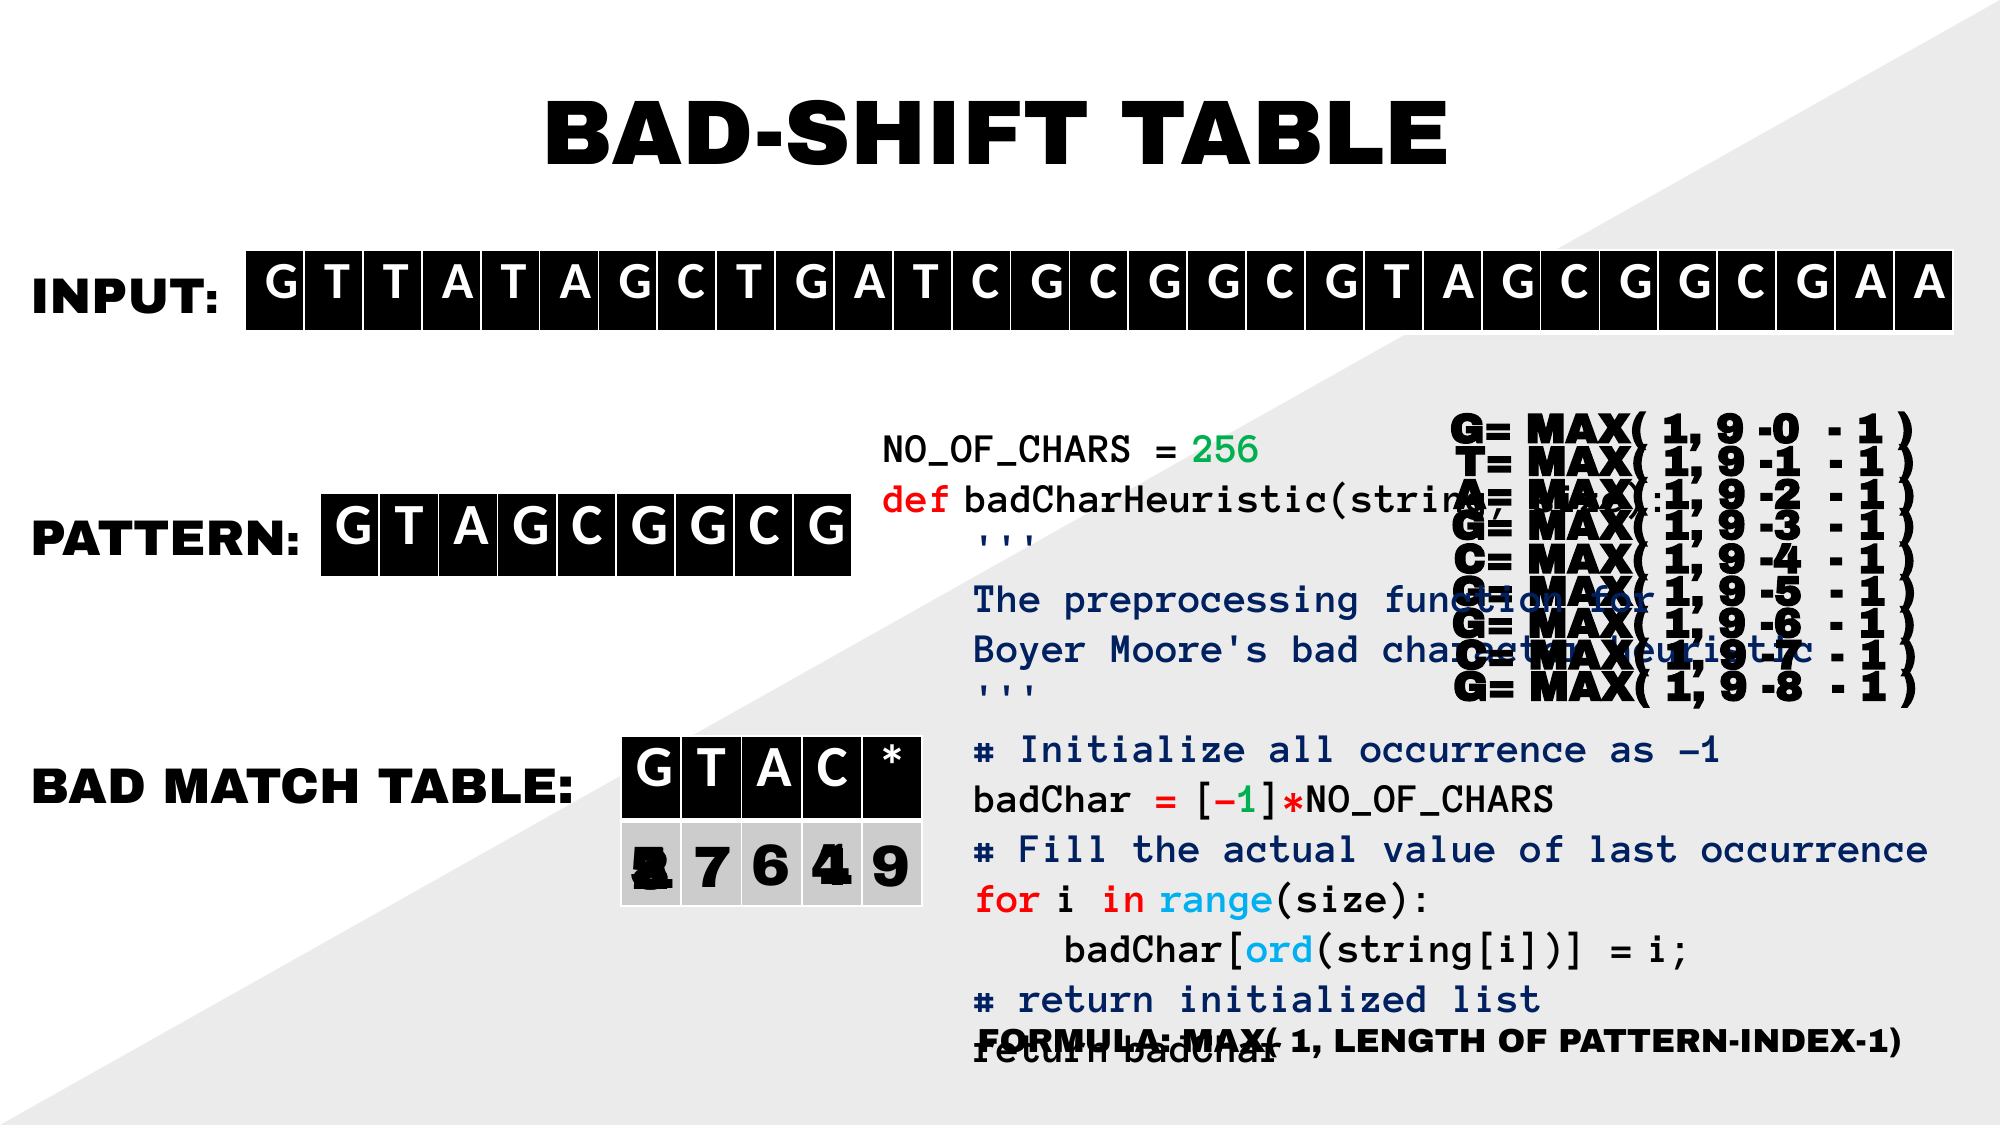

BAD-SHIFT TABLE
| G | T | T | A | T | A | G | C | T | G | A | T | C | G | C | G | G | C | G | T | A | G | C | G | G | C | G | A | A |
| --- | --- | --- | --- | --- | --- | --- | --- | --- | --- | --- | --- | --- | --- | --- | --- | --- | --- | --- | --- | --- | --- | --- | --- | --- | --- | --- | --- | --- |
INPUT:
G= MAX( 1, 9 -0  - 1 )
NO_OF_CHARS = 256
def badCharHeuristic(string, size):
    '''
    The preprocessing function for
    Boyer Moore's bad character heuristic
    '''
    # Initialize all occurrence as -1
    badChar = [-1]*NO_OF_CHARS
    # Fill the actual value of last occurrence
    for i in range(size):
        badChar[ord(string[i])] = i;
    # return initialized list
    return badChar
T= MAX( 1, 9 -1  - 1 )
A= MAX( 1, 9 -2  - 1 )
G= MAX( 1, 9 -3  - 1 )
| G | T | A | G | C | G | G | C | G |
| --- | --- | --- | --- | --- | --- | --- | --- | --- |
PATTERN:
C= MAX( 1, 9 -4  - 1 )
G= MAX( 1, 9 -5  - 1 )
G= MAX( 1, 9 -6  - 1 )
C= MAX( 1, 9 -7  - 1 )
G= MAX( 1, 9 -8  - 1 )
| G | T | A | C | \* |
| --- | --- | --- | --- | --- |
|  |  |  |  |  |
BAD MATCH TABLE:
1
6
4
9
7
5
1
8
3
2
FORMULA: MAX( 1, LENGTH OF PATTERN-INDEX-1)